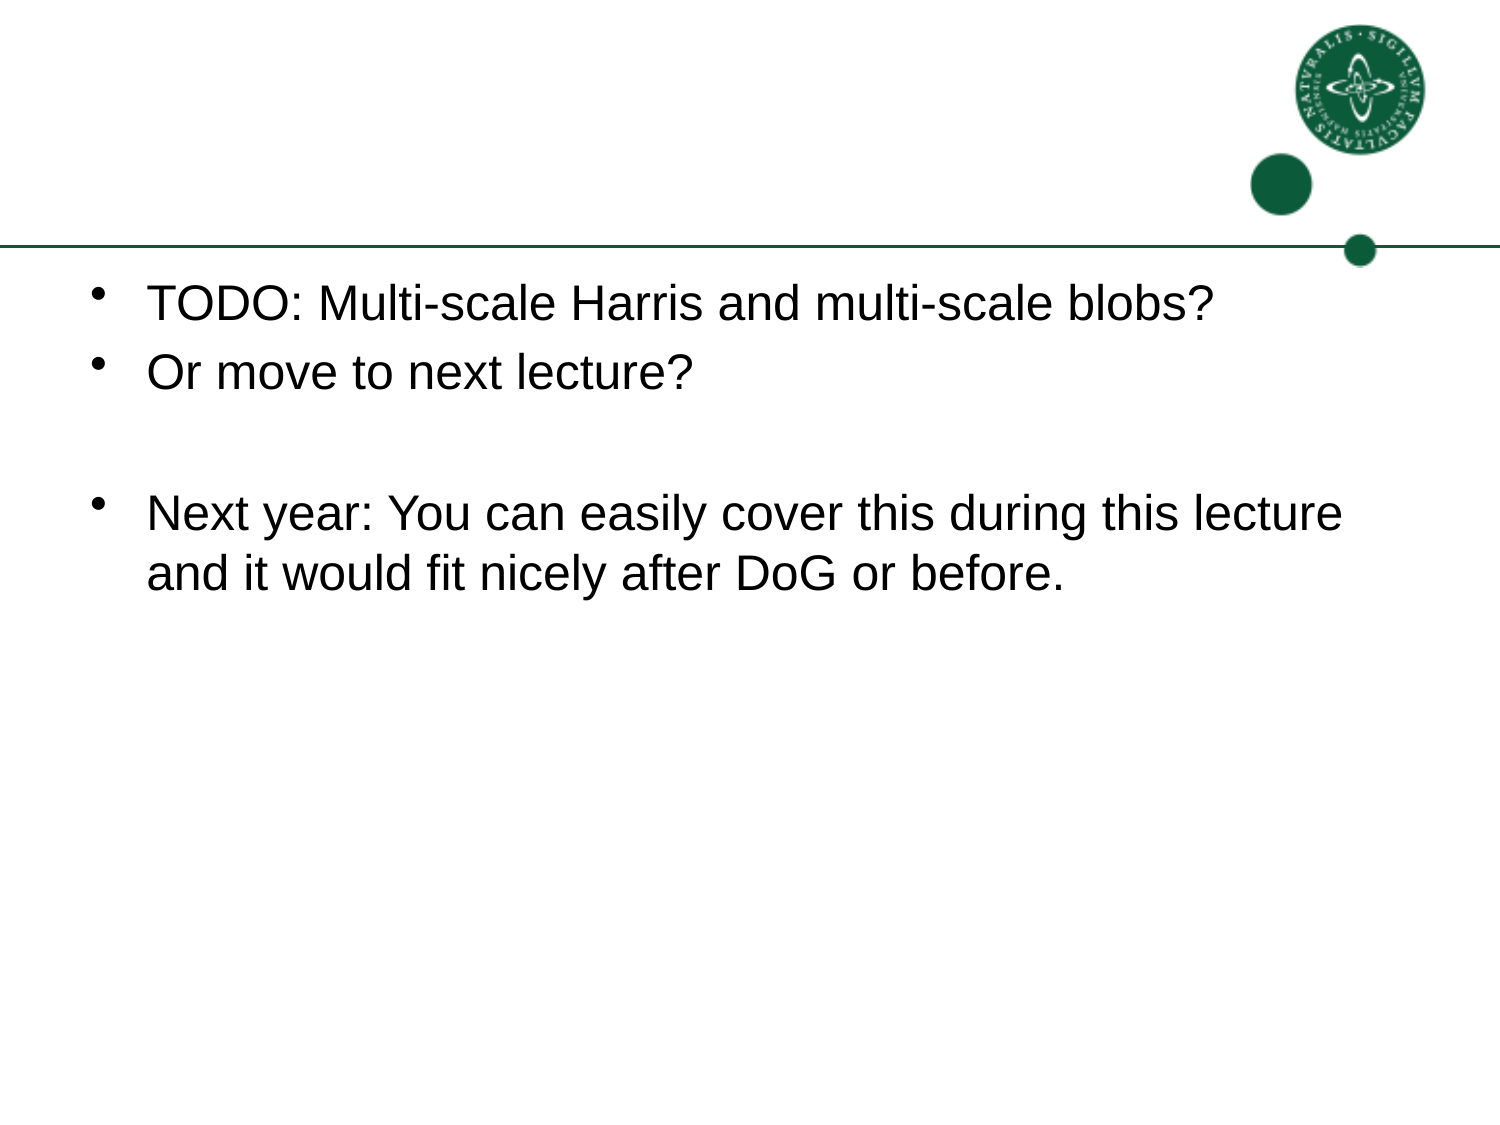

#
TODO: Multi-scale Harris and multi-scale blobs?
Or move to next lecture?

Next year: You can easily cover this during this lecture and it would fit nicely after DoG or before.